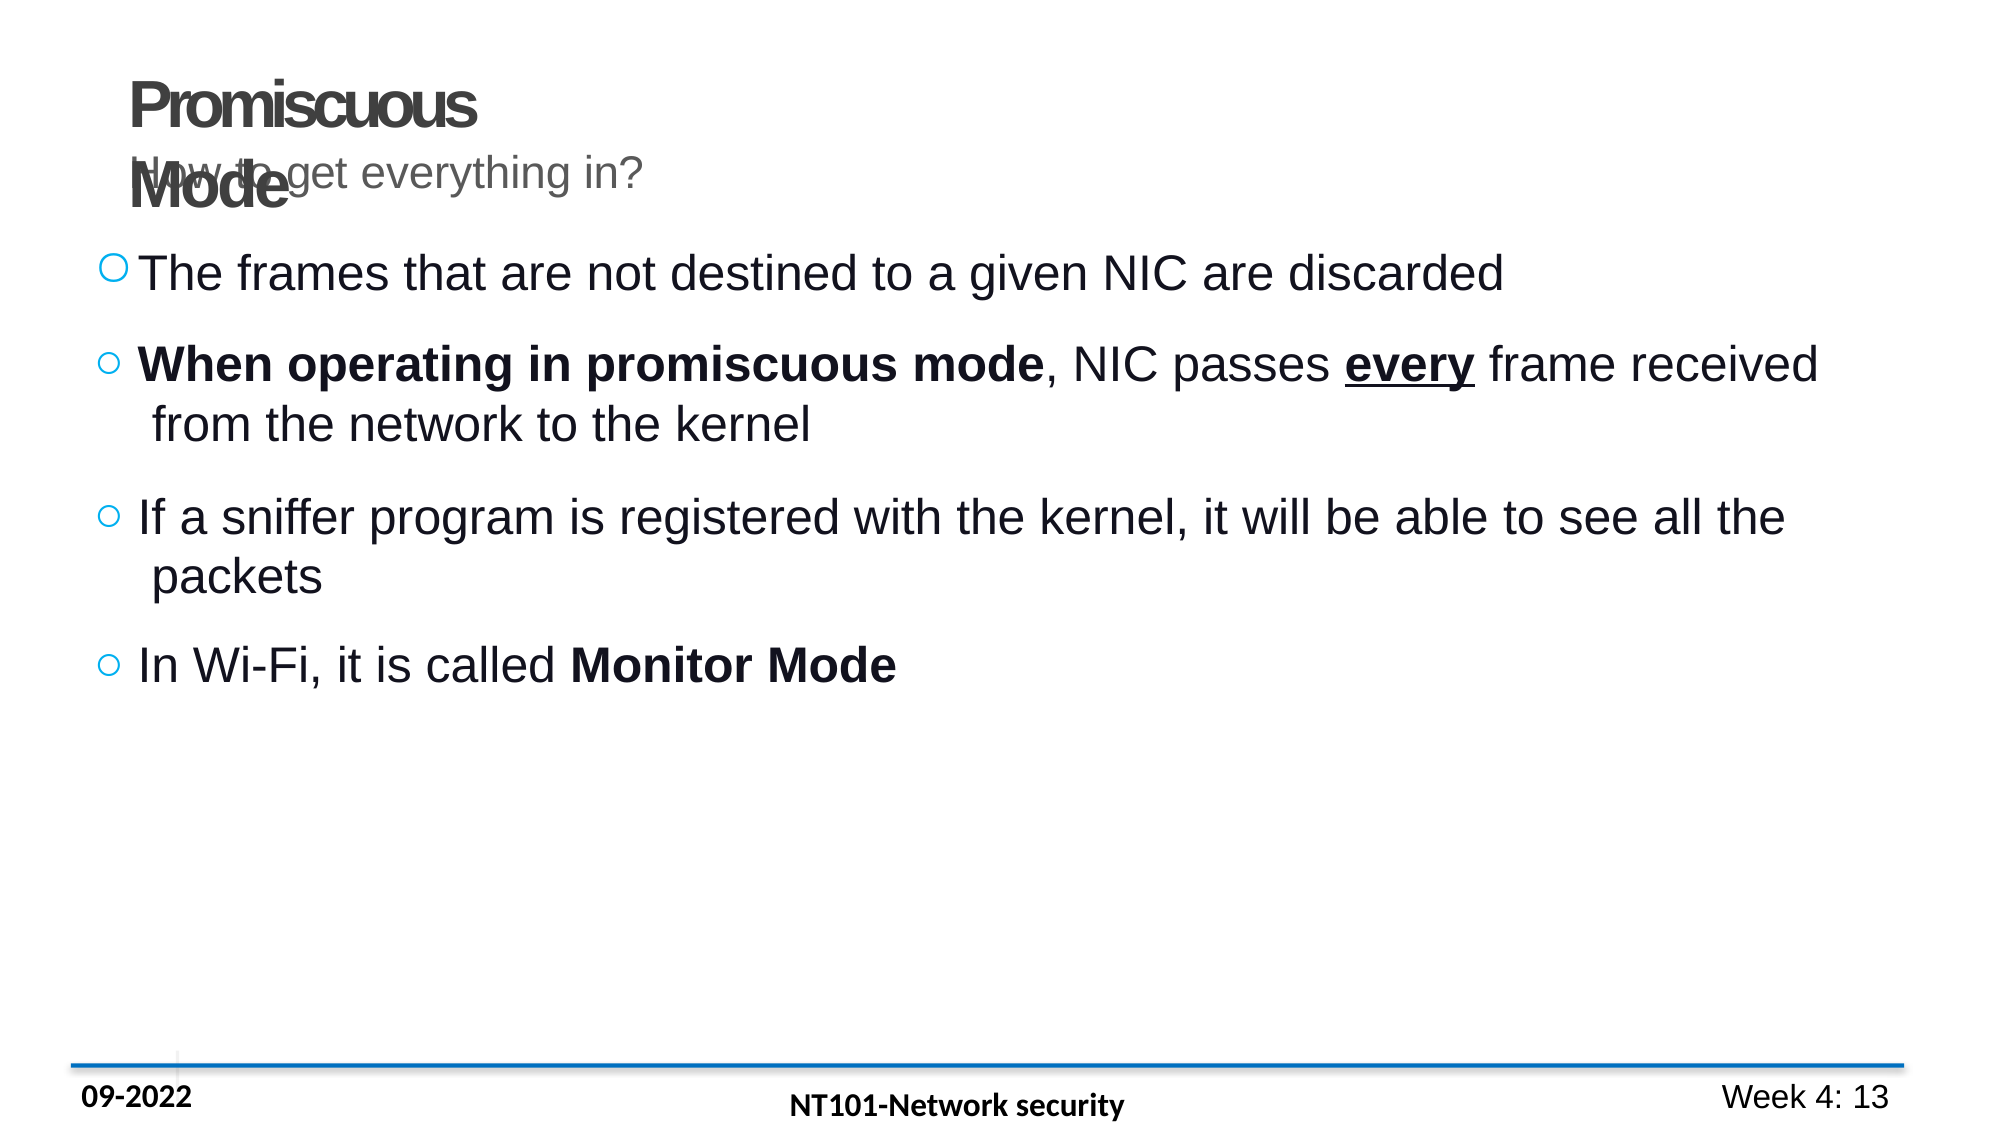

# Promiscuous Mode
How to get everything in?
The frames that are not destined to a given NIC are discarded
When operating in promiscuous mode, NIC passes every frame received  from the network to the kernel
If a sniffer program is registered with the kernel, it will be able to see all the  packets
In Wi-Fi, it is called Monitor Mode